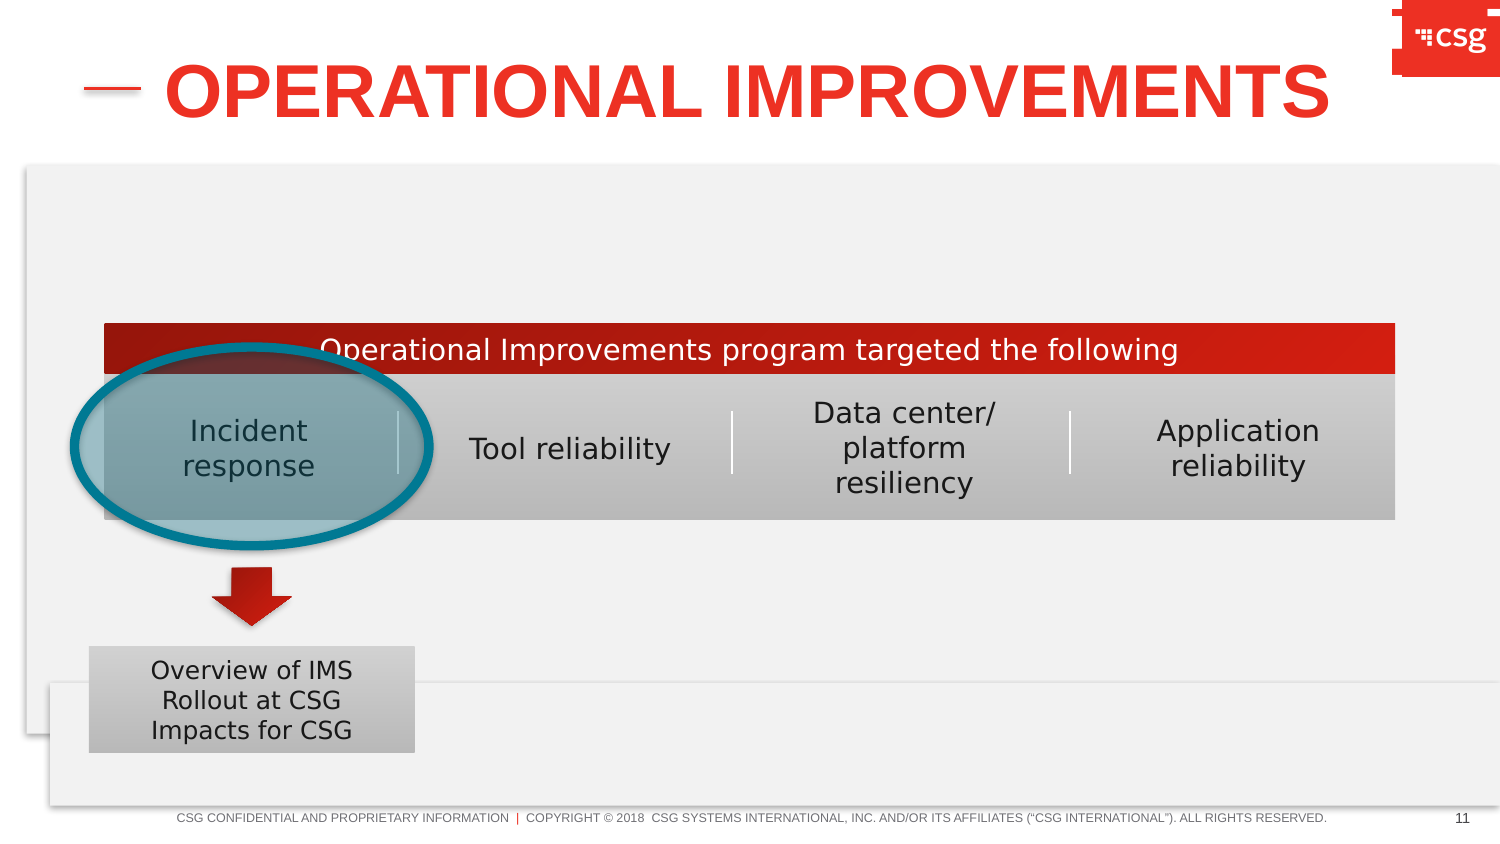

Operational improvements

Operational Improvements program targeted the following

Data center/ platform resiliency
Incident response
Application reliability
Tool reliability

Overview of IMS
Rollout at CSG
Impacts for CSG
11